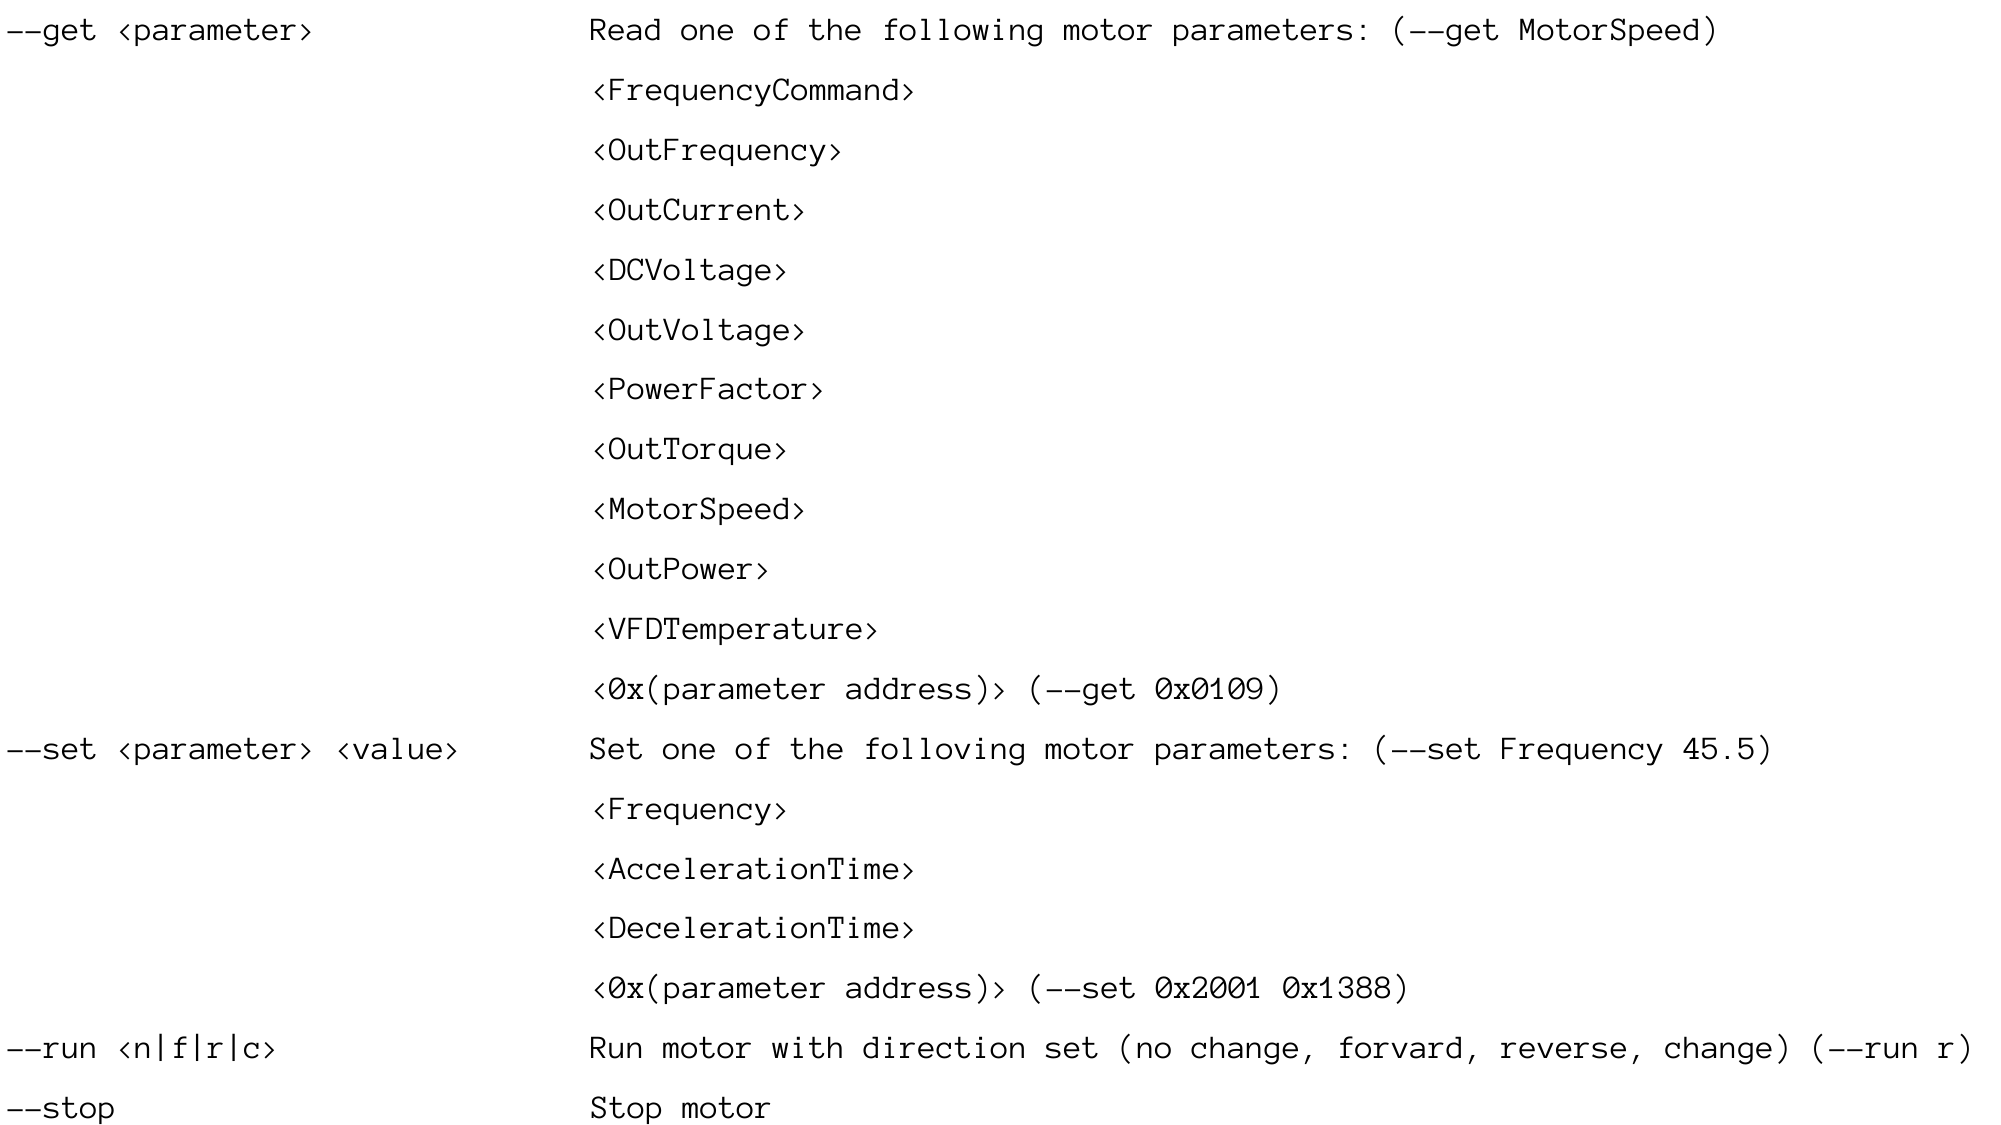

--get <parameter>               Read one of the following motor parameters: (--get MotorSpeed)
                                <FrequencyCommand>
                                <OutFrequency>
                                <OutCurrent>
                                <DCVoltage>
                                <OutVoltage>
                                <PowerFactor>
                                <OutTorque>
                                <MotorSpeed>
                                <OutPower>
                                <VFDTemperature>
                                <0x(parameter address)> (--get 0x0109)
--set <parameter> <value>       Set one of the folloving motor parameters: (--set Frequency 45.5)
                                <Frequency>
                                <AccelerationTime>
                                <DecelerationTime>
                                <0x(parameter address)> (--set 0x2001 0x1388)
--run <n|f|r|c>                 Run motor with direction set (no change, forvard, reverse, change) (--run r)
--stop                          Stop motor